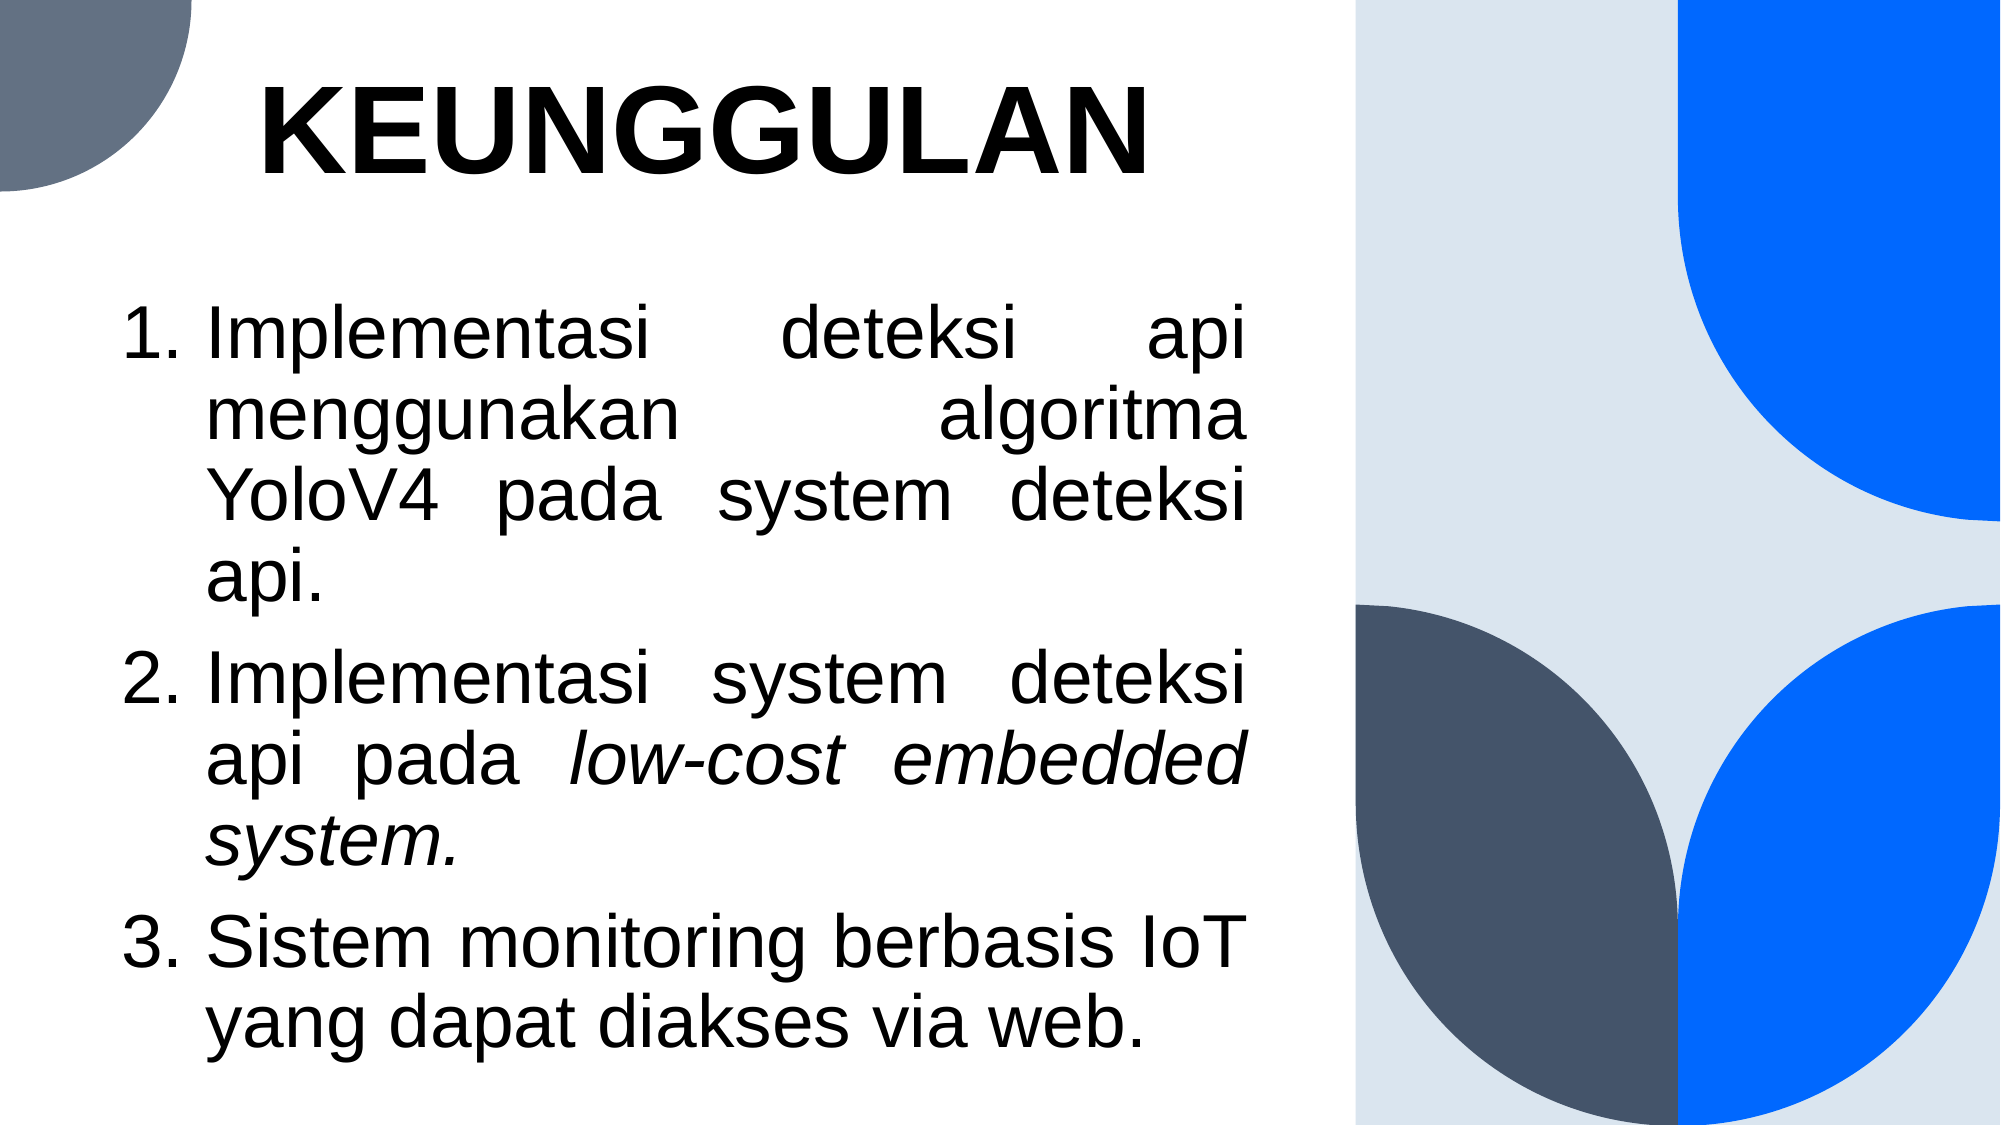

# KEUNGGULAN
Implementasi deteksi api menggunakan algoritma YoloV4 pada system deteksi api.
Implementasi system deteksi api pada low-cost embedded system.
Sistem monitoring berbasis IoT yang dapat diakses via web.